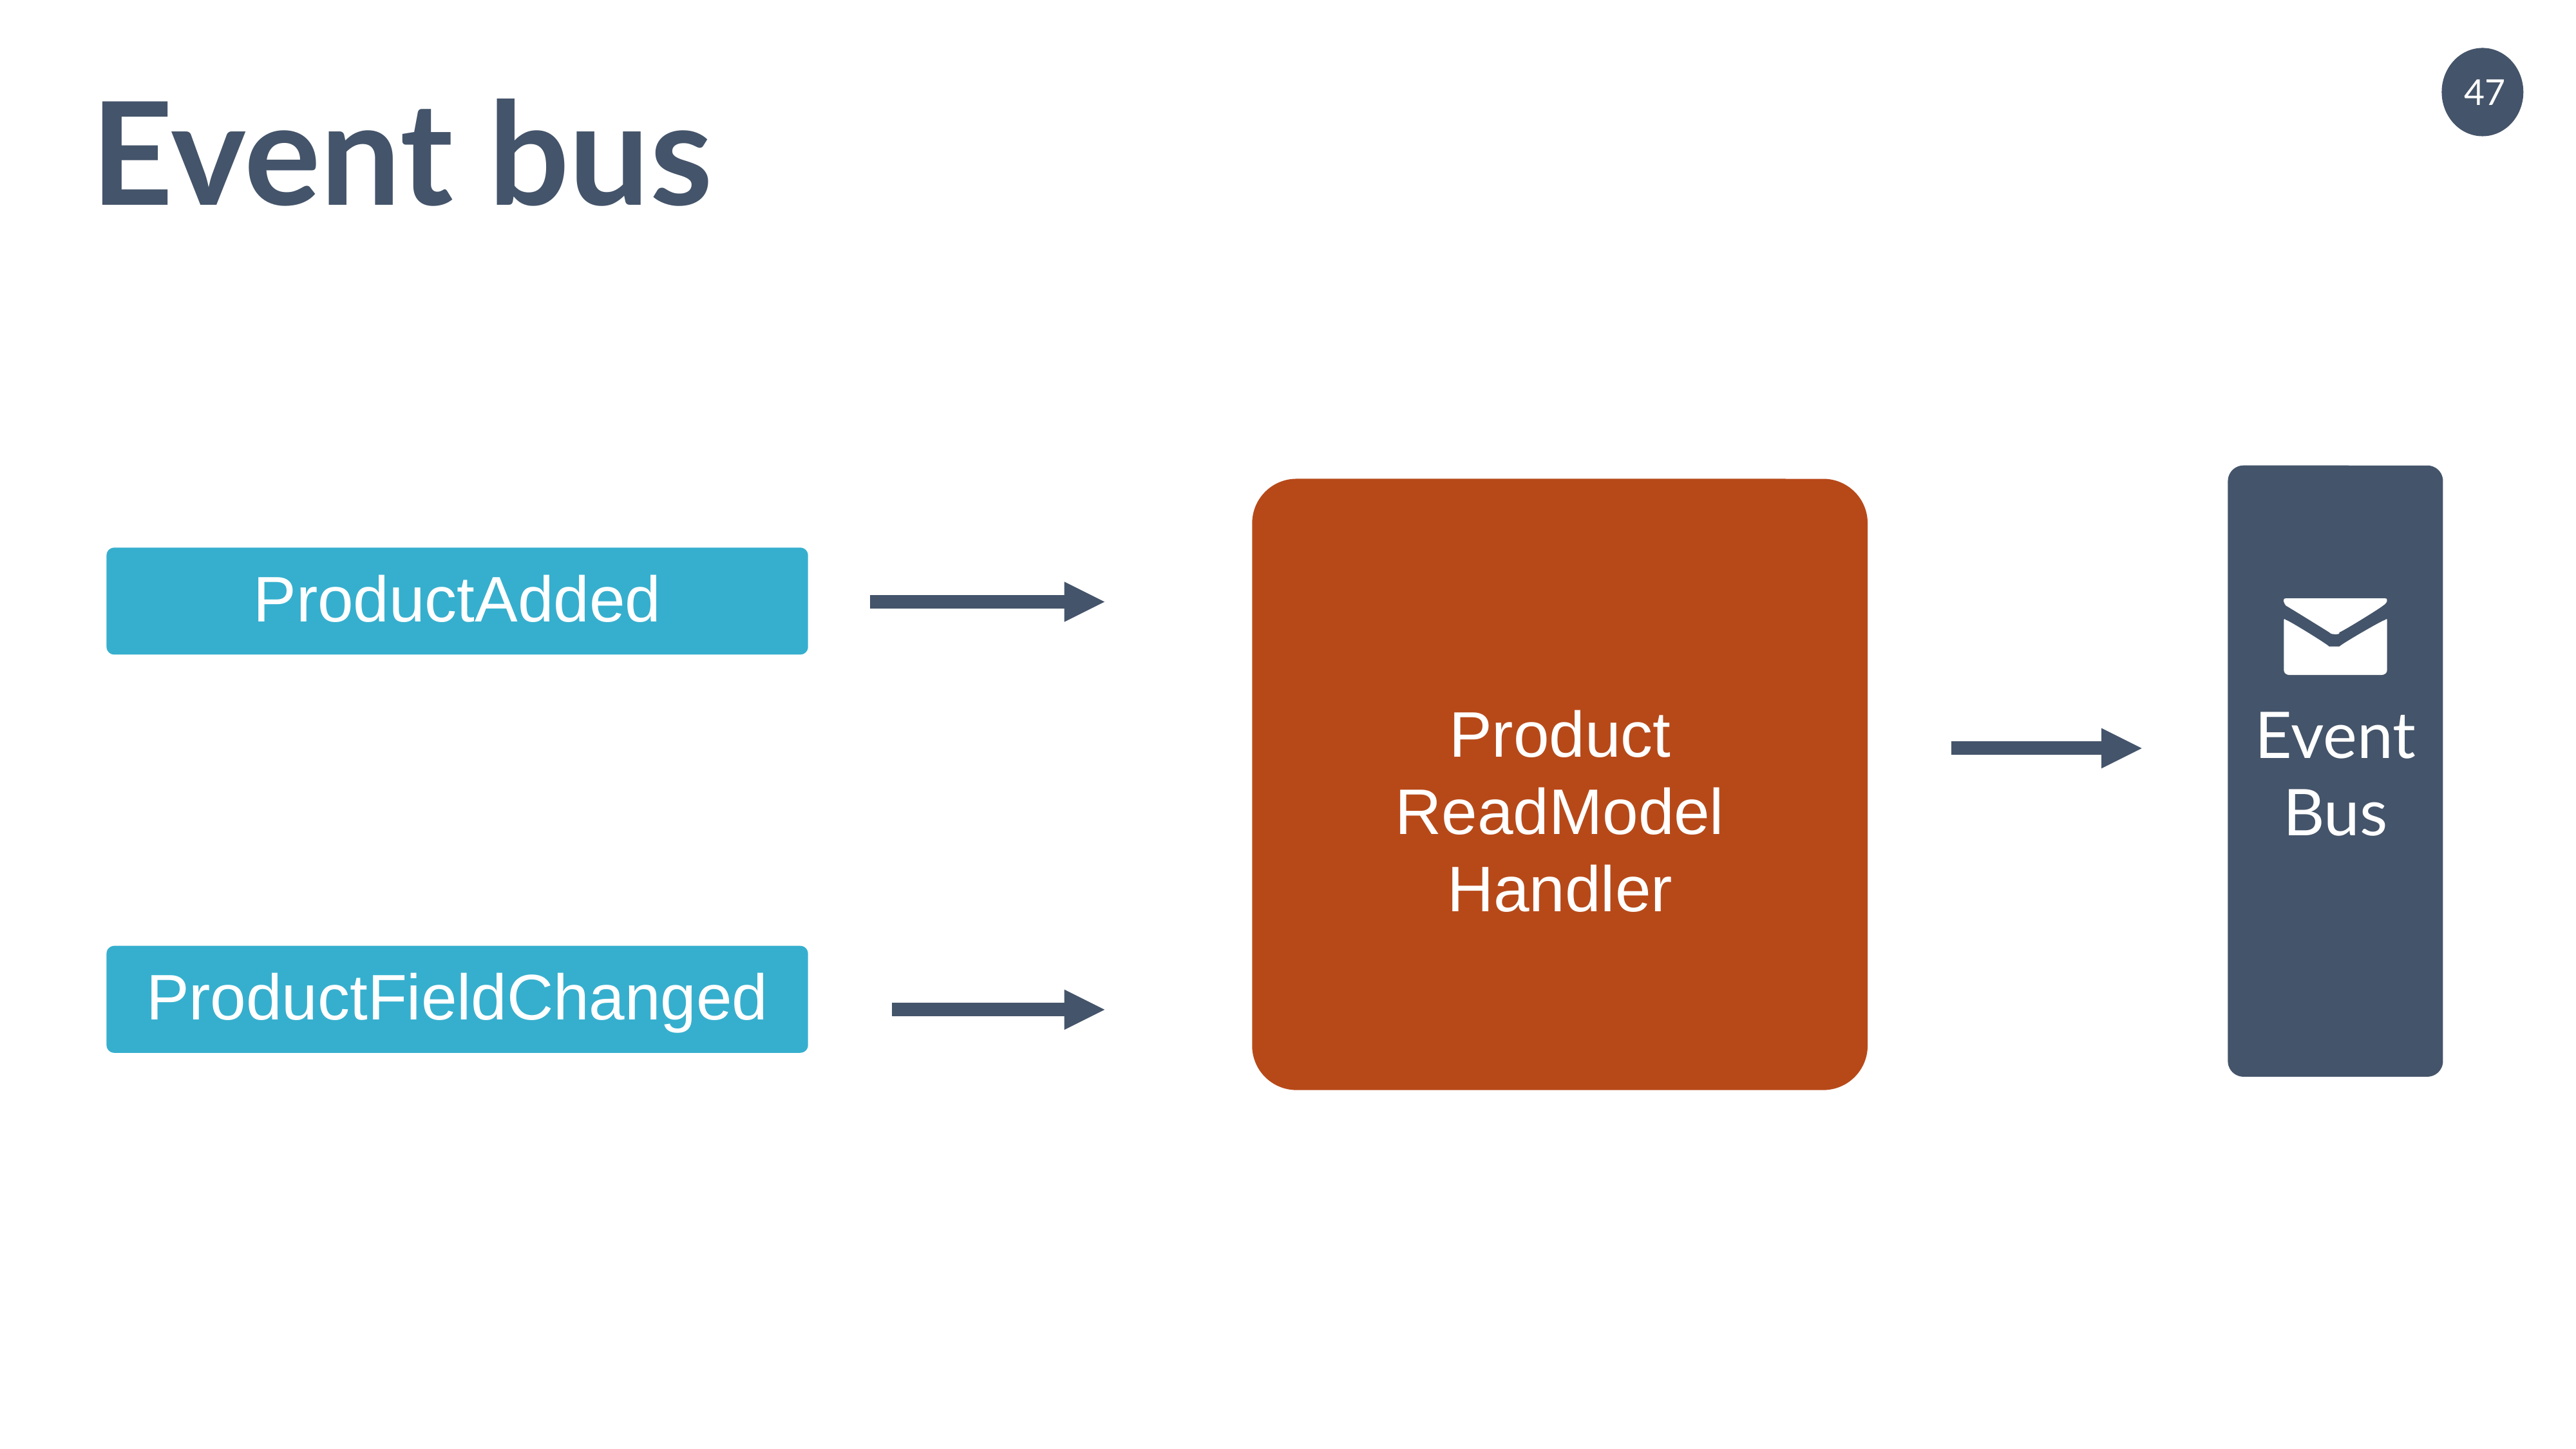

Event bus
Event
Bus

ProductAdded

Product
ReadModel
Handler
ProductFieldChanged

https://docs.microsoft.com/en-us/dotnet/standard/microservices-architecture/multi-container-microservice-net-applications/integration-event-based-microservice-communications
BUS